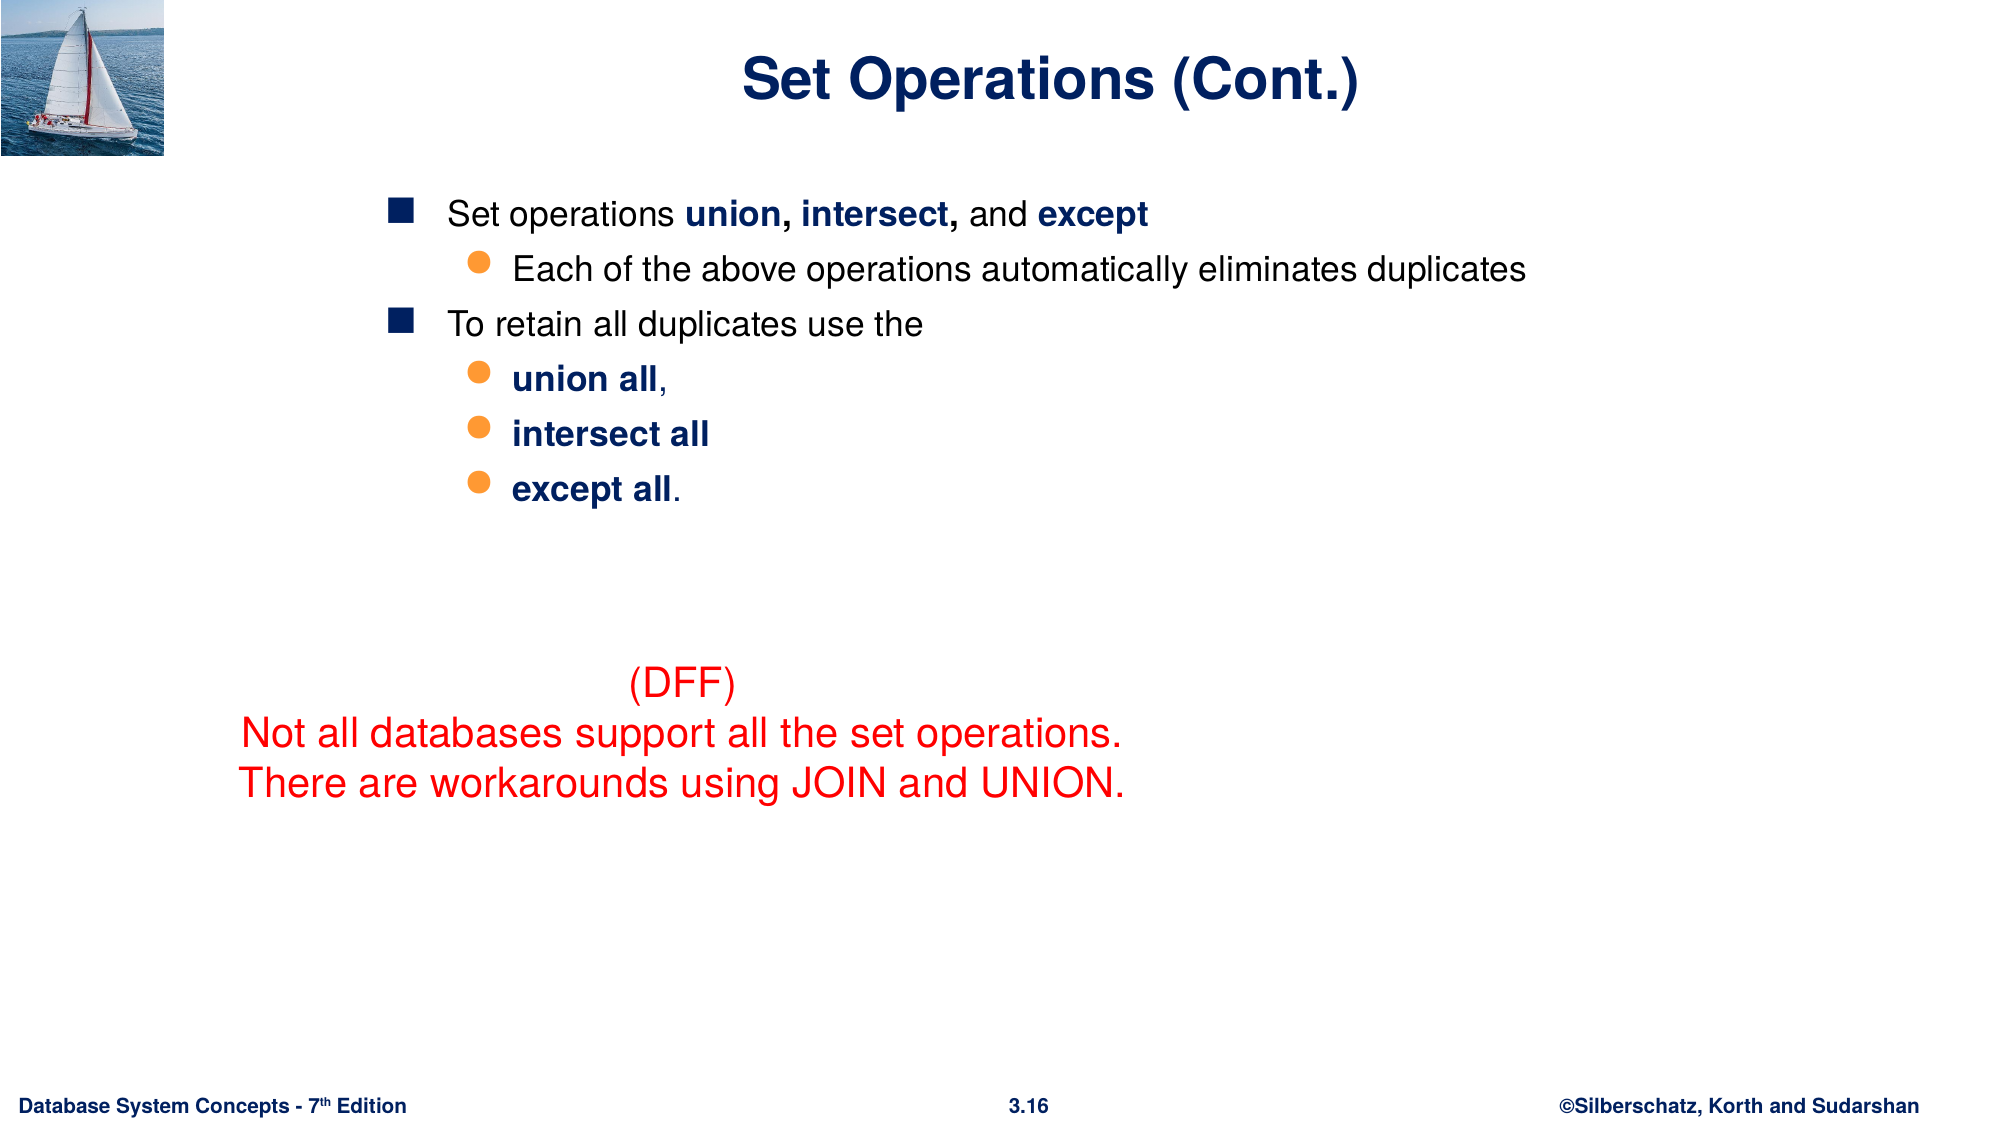

# Set Operations (Cont.)
Set operations union, intersect, and except
Each of the above operations automatically eliminates duplicates
To retain all duplicates use the
union all,
intersect all
except all.
(DFF)
Not all databases support all the set operations.
There are workarounds using JOIN and UNION.